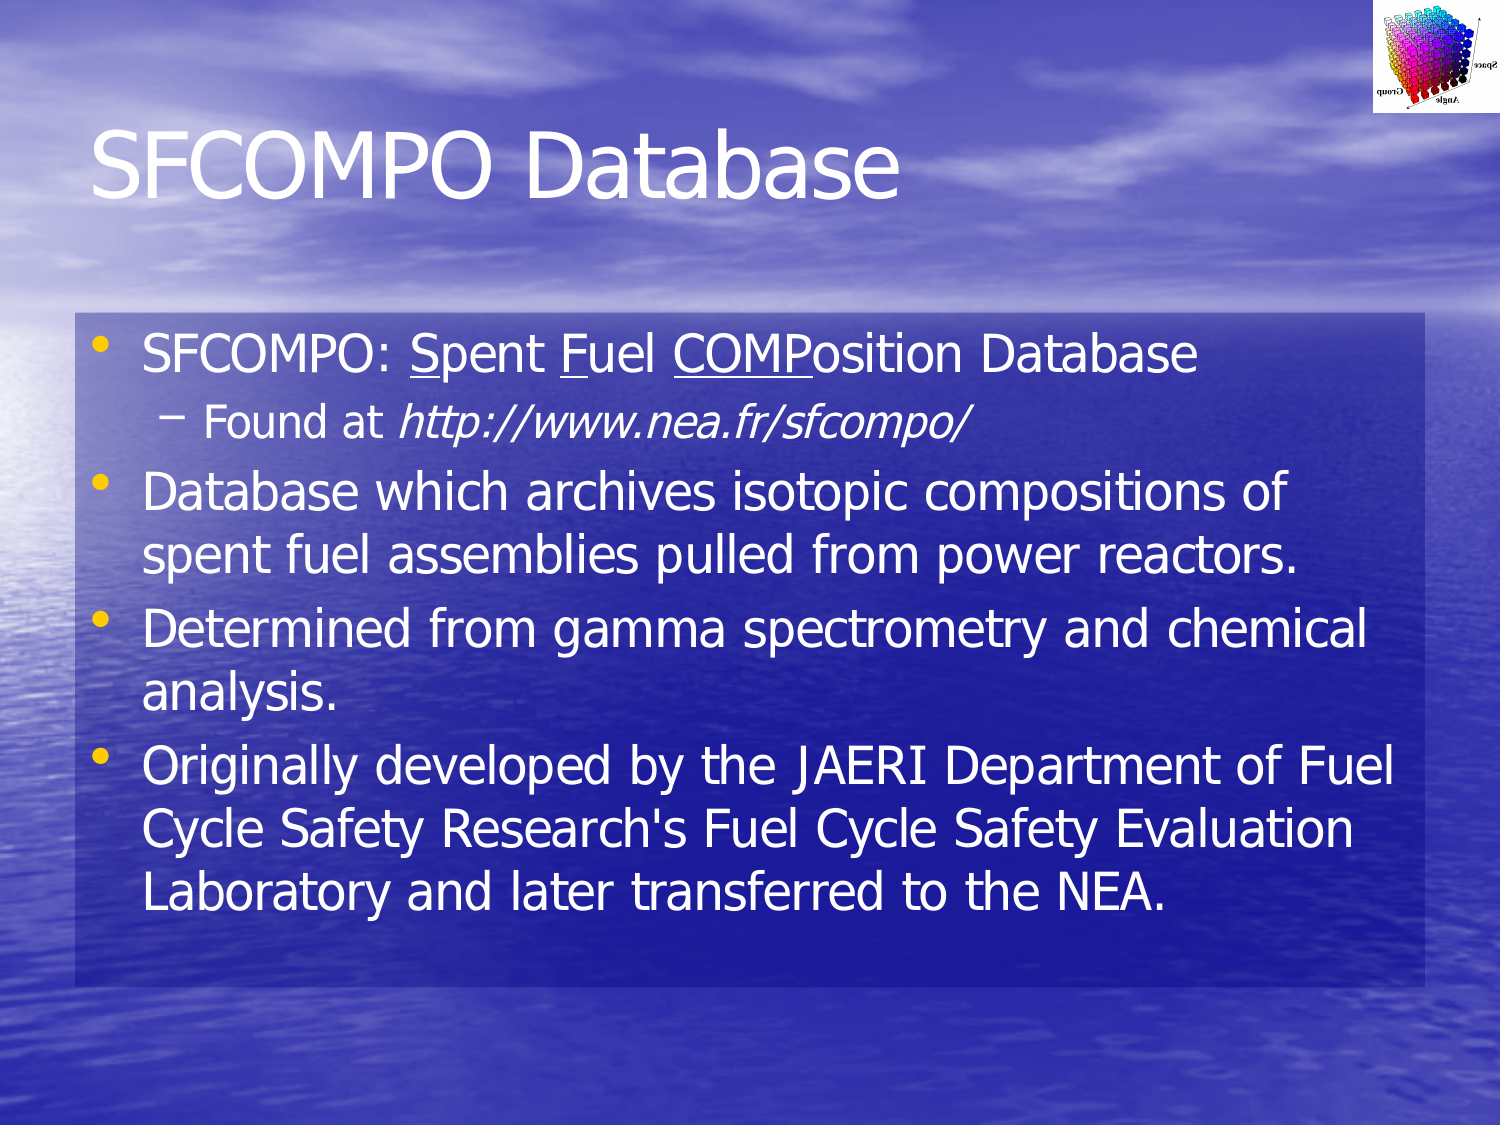

# SFCOMPO Database
SFCOMPO: Spent Fuel COMPosition Database
Found at http://www.nea.fr/sfcompo/
Database which archives isotopic compositions of spent fuel assemblies pulled from power reactors.
Determined from gamma spectrometry and chemical analysis.
Originally developed by the JAERI Department of Fuel Cycle Safety Research's Fuel Cycle Safety Evaluation Laboratory and later transferred to the NEA.